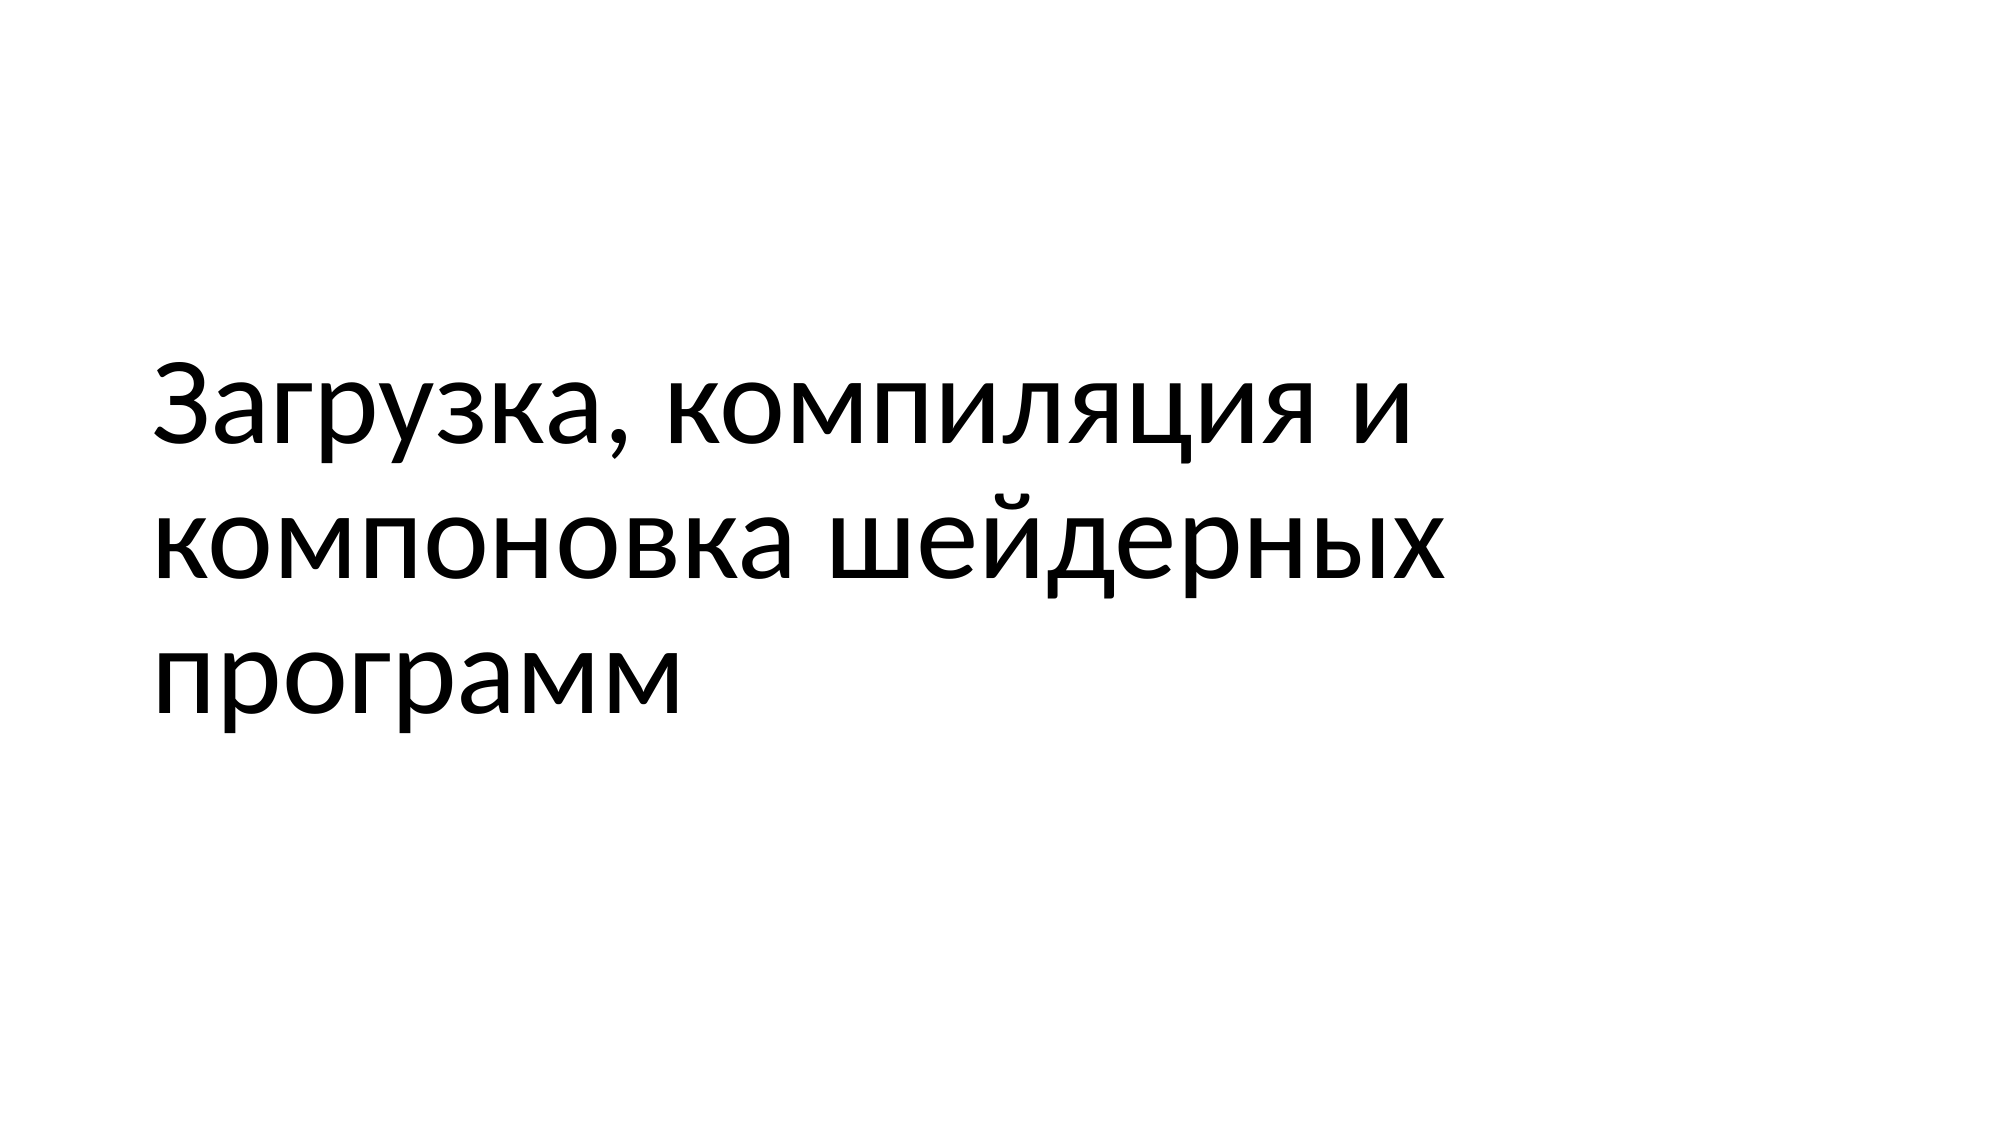

# Загрузка, компиляция и компоновка шейдерных программ